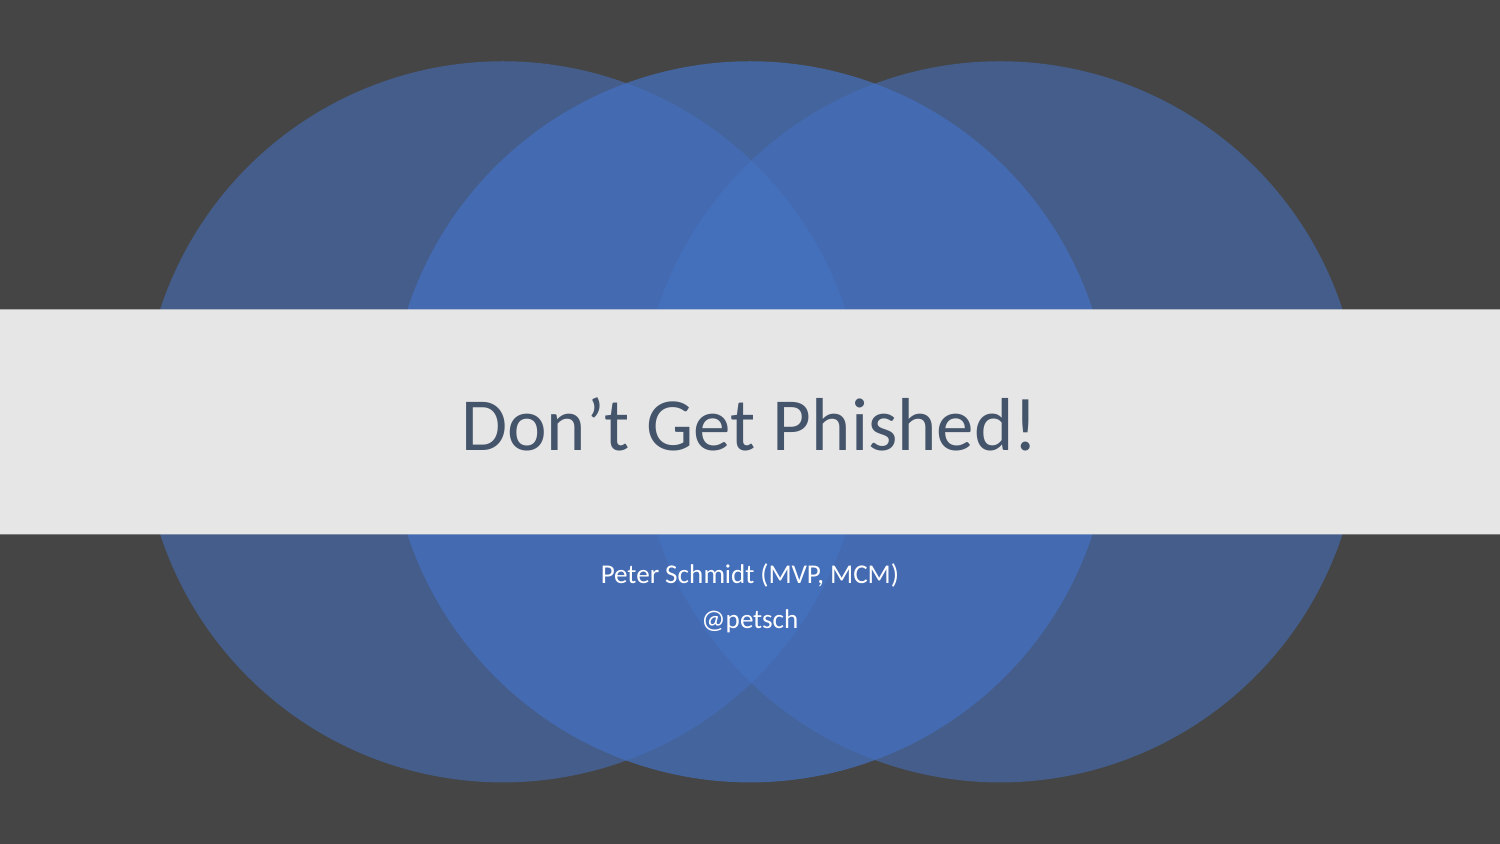

# Don’t Get Phished!
Peter Schmidt (MVP, MCM)
@petsch